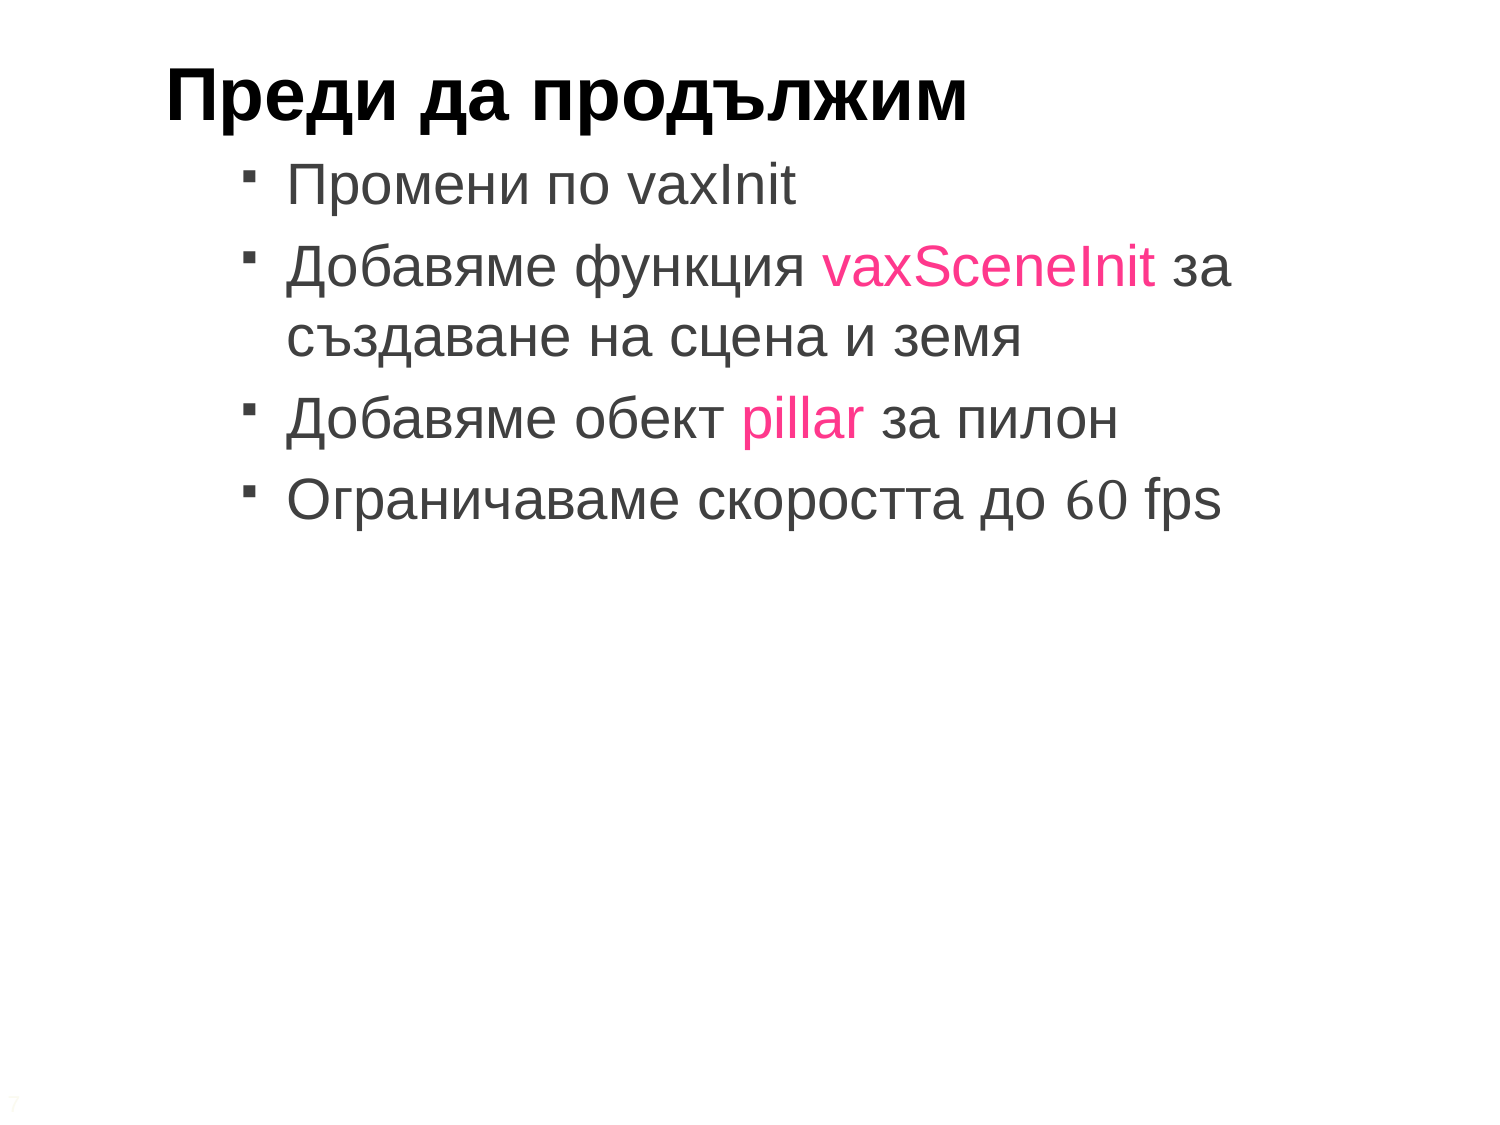

Преди да продължим
Промени по vaxInit
Добавяме функция vaxSceneInit за създаване на сцена и земя
Добавяме обект pillar за пилон
Ограничаваме скоростта до 60 fps